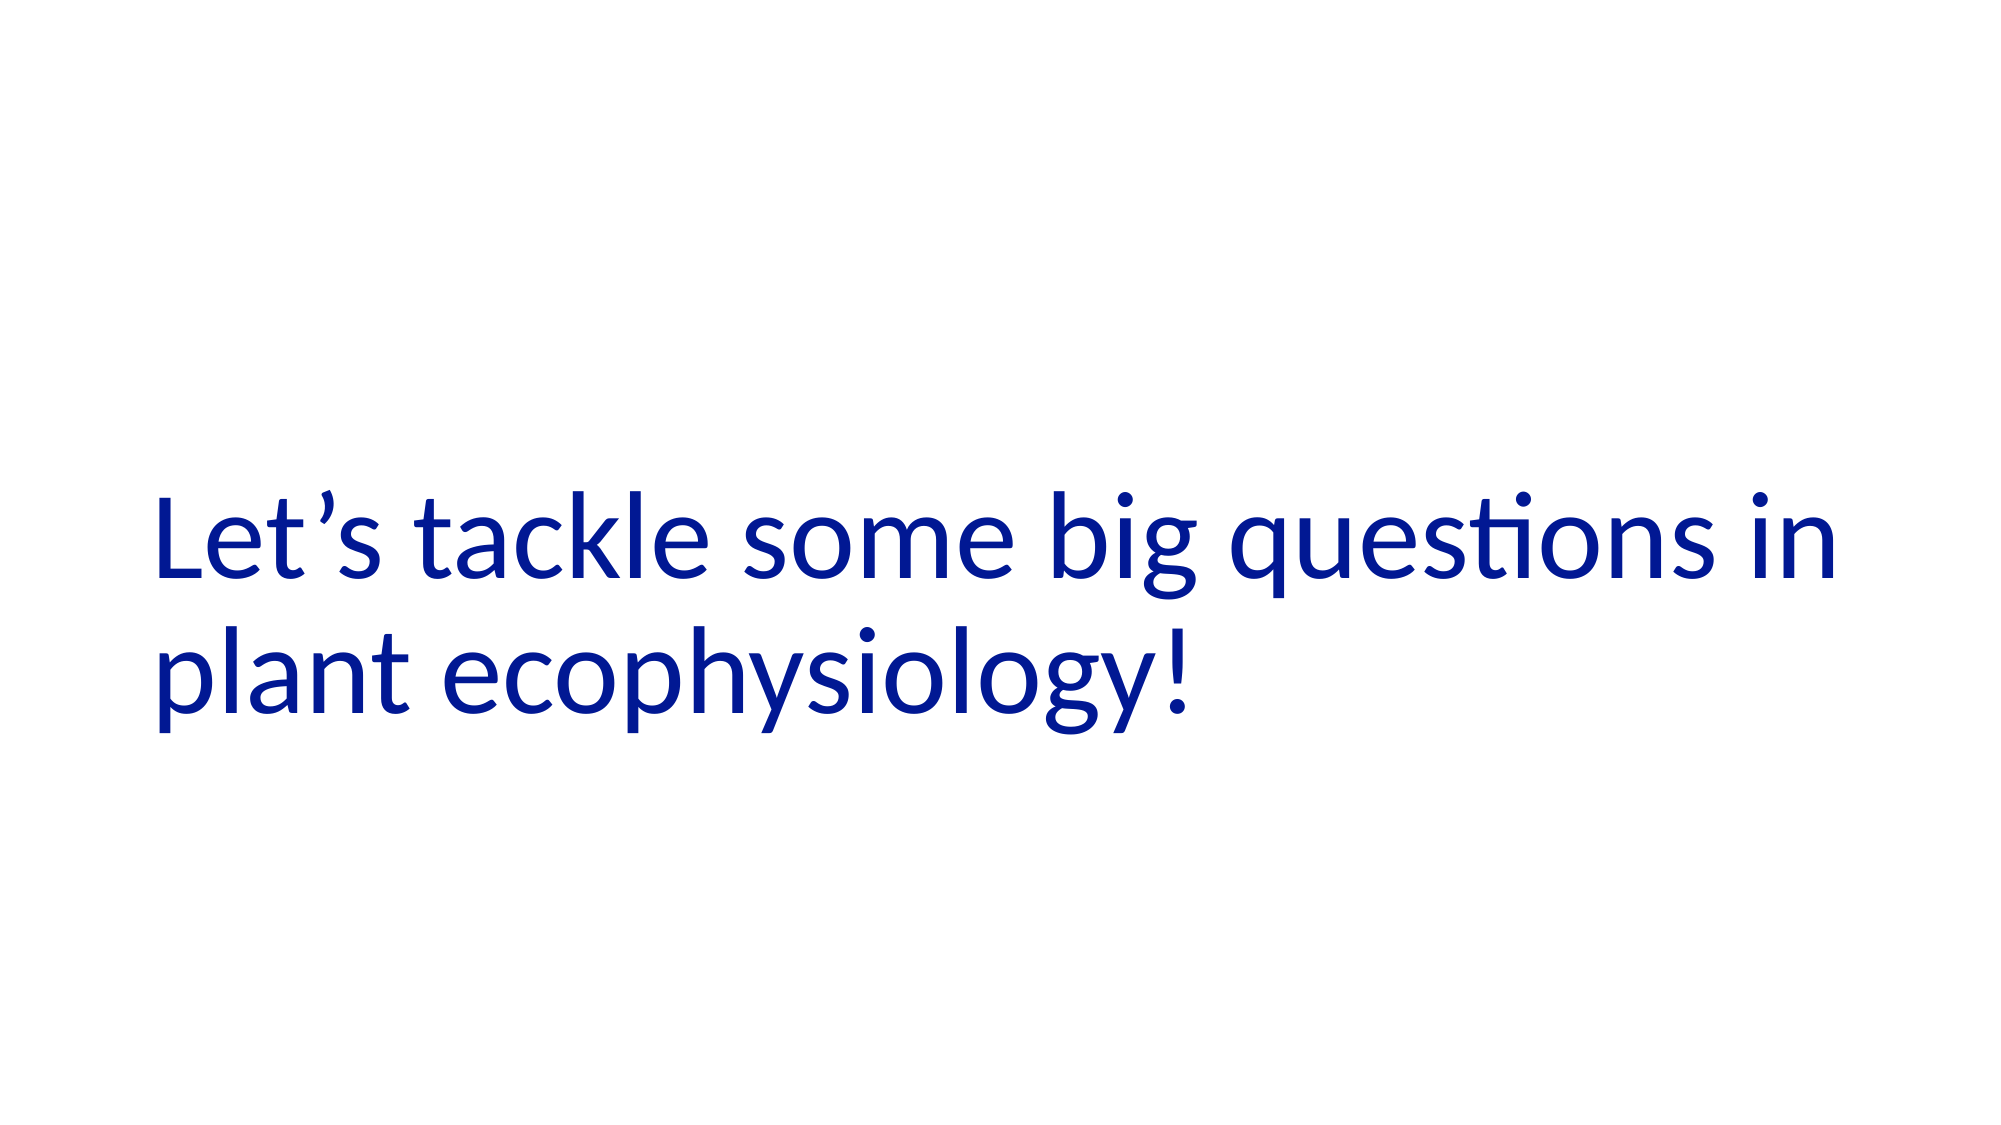

# Let’s tackle some big questions in plant ecophysiology!